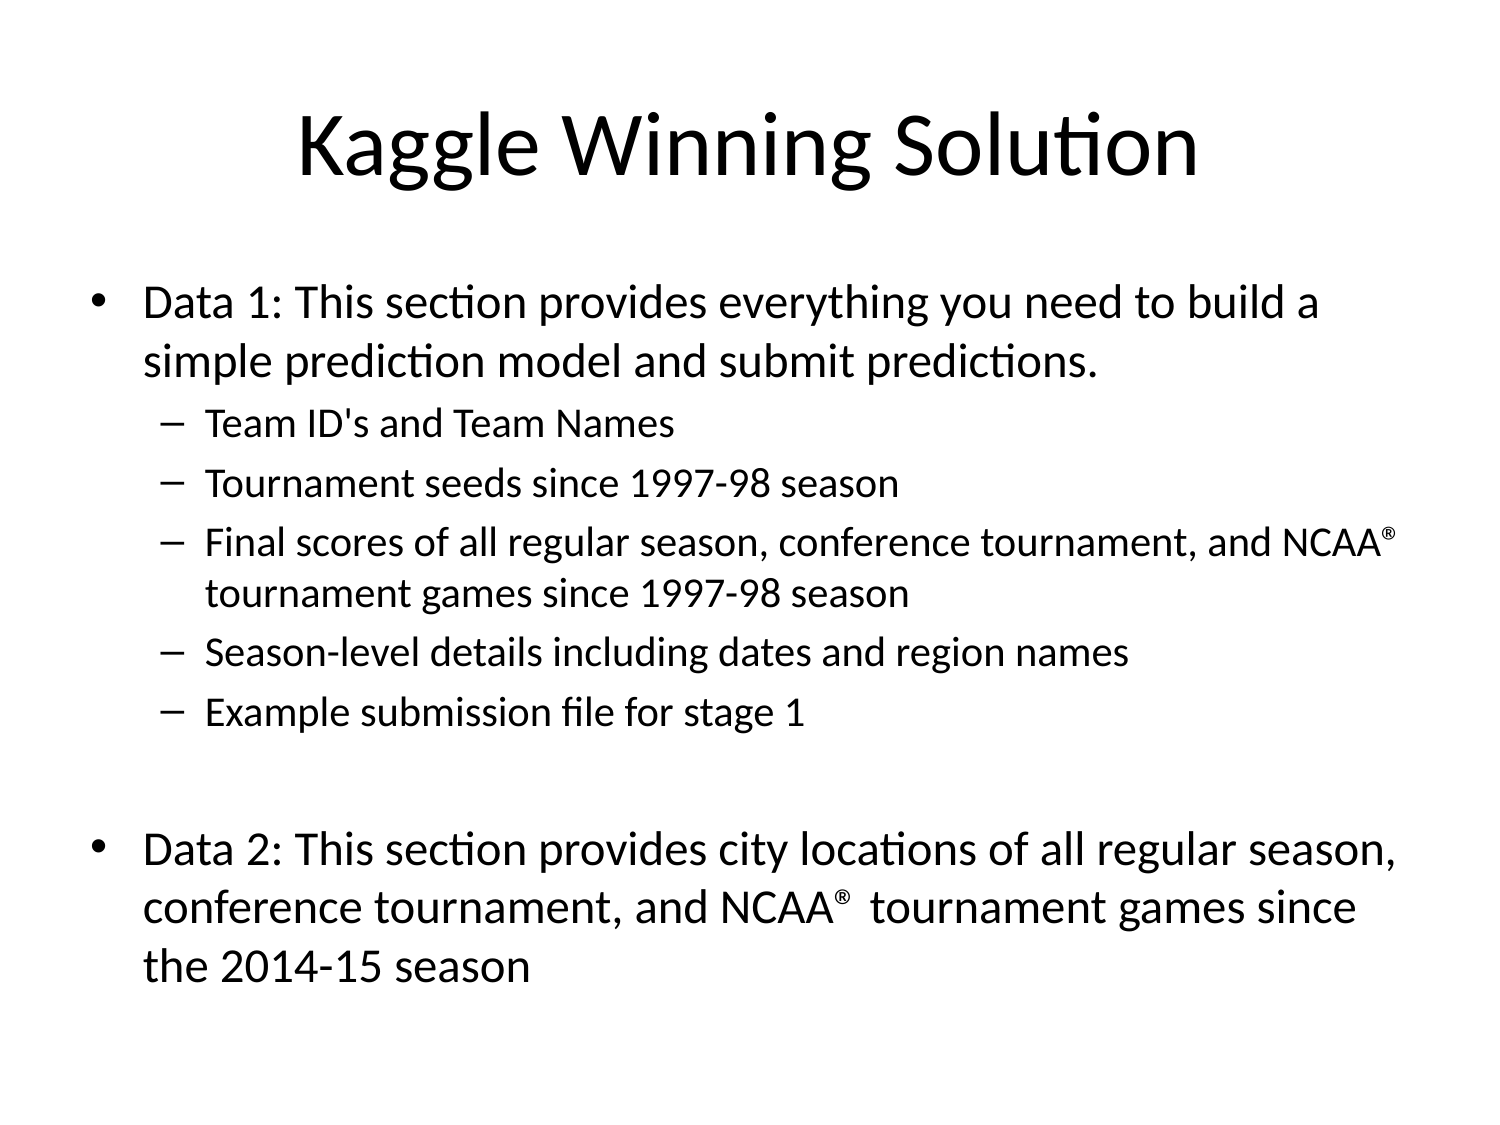

# Kaggle Winning Solution
Data 1: This section provides everything you need to build a simple prediction model and submit predictions.
Team ID's and Team Names
Tournament seeds since 1997-98 season
Final scores of all regular season, conference tournament, and NCAA® tournament games since 1997-98 season
Season-level details including dates and region names
Example submission file for stage 1

Data 2: This section provides city locations of all regular season, conference tournament, and NCAA® tournament games since the 2014-15 season